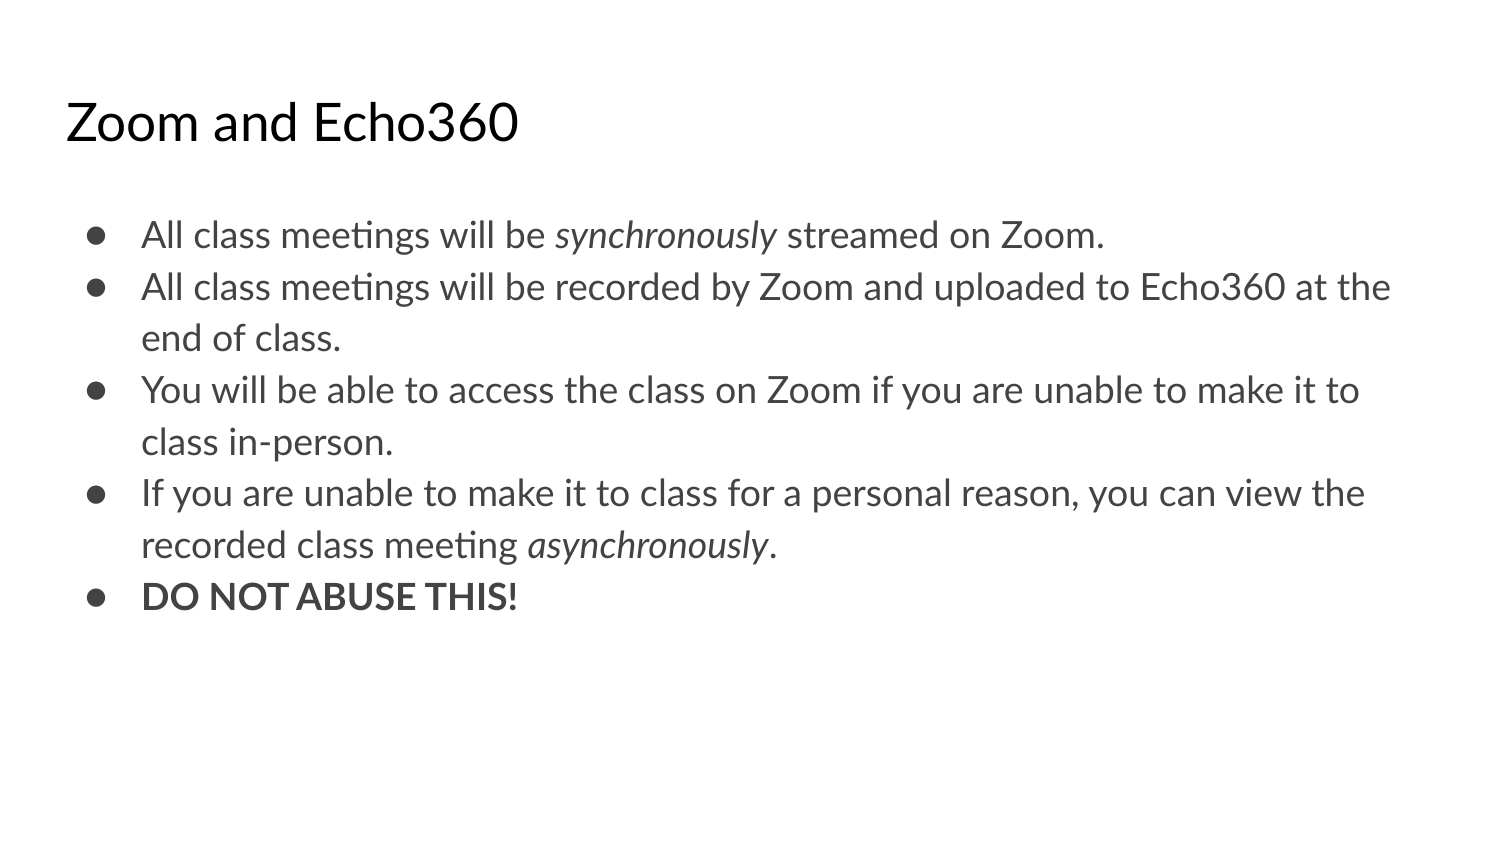

# Zoom and Echo360
All class meetings will be synchronously streamed on Zoom.
All class meetings will be recorded by Zoom and uploaded to Echo360 at the end of class.
You will be able to access the class on Zoom if you are unable to make it to class in-person.
If you are unable to make it to class for a personal reason, you can view the recorded class meeting asynchronously.
DO NOT ABUSE THIS!